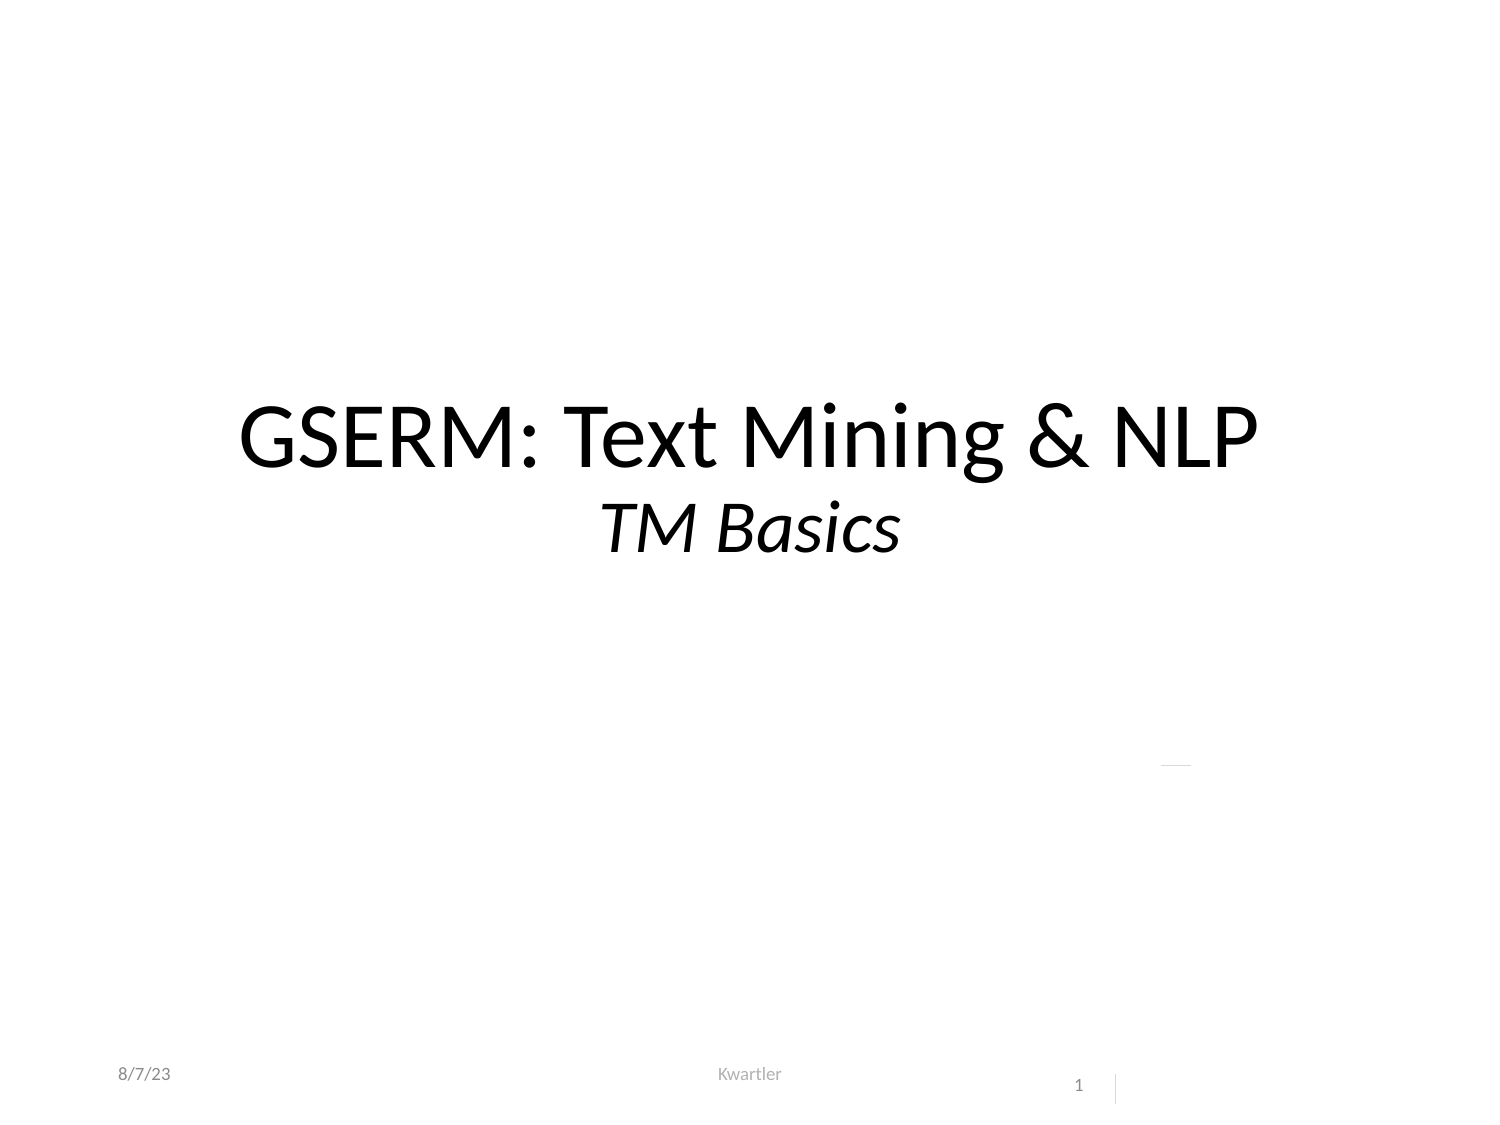

# GSERM: Text Mining & NLP TM Basics
8/7/23
Kwartler
1